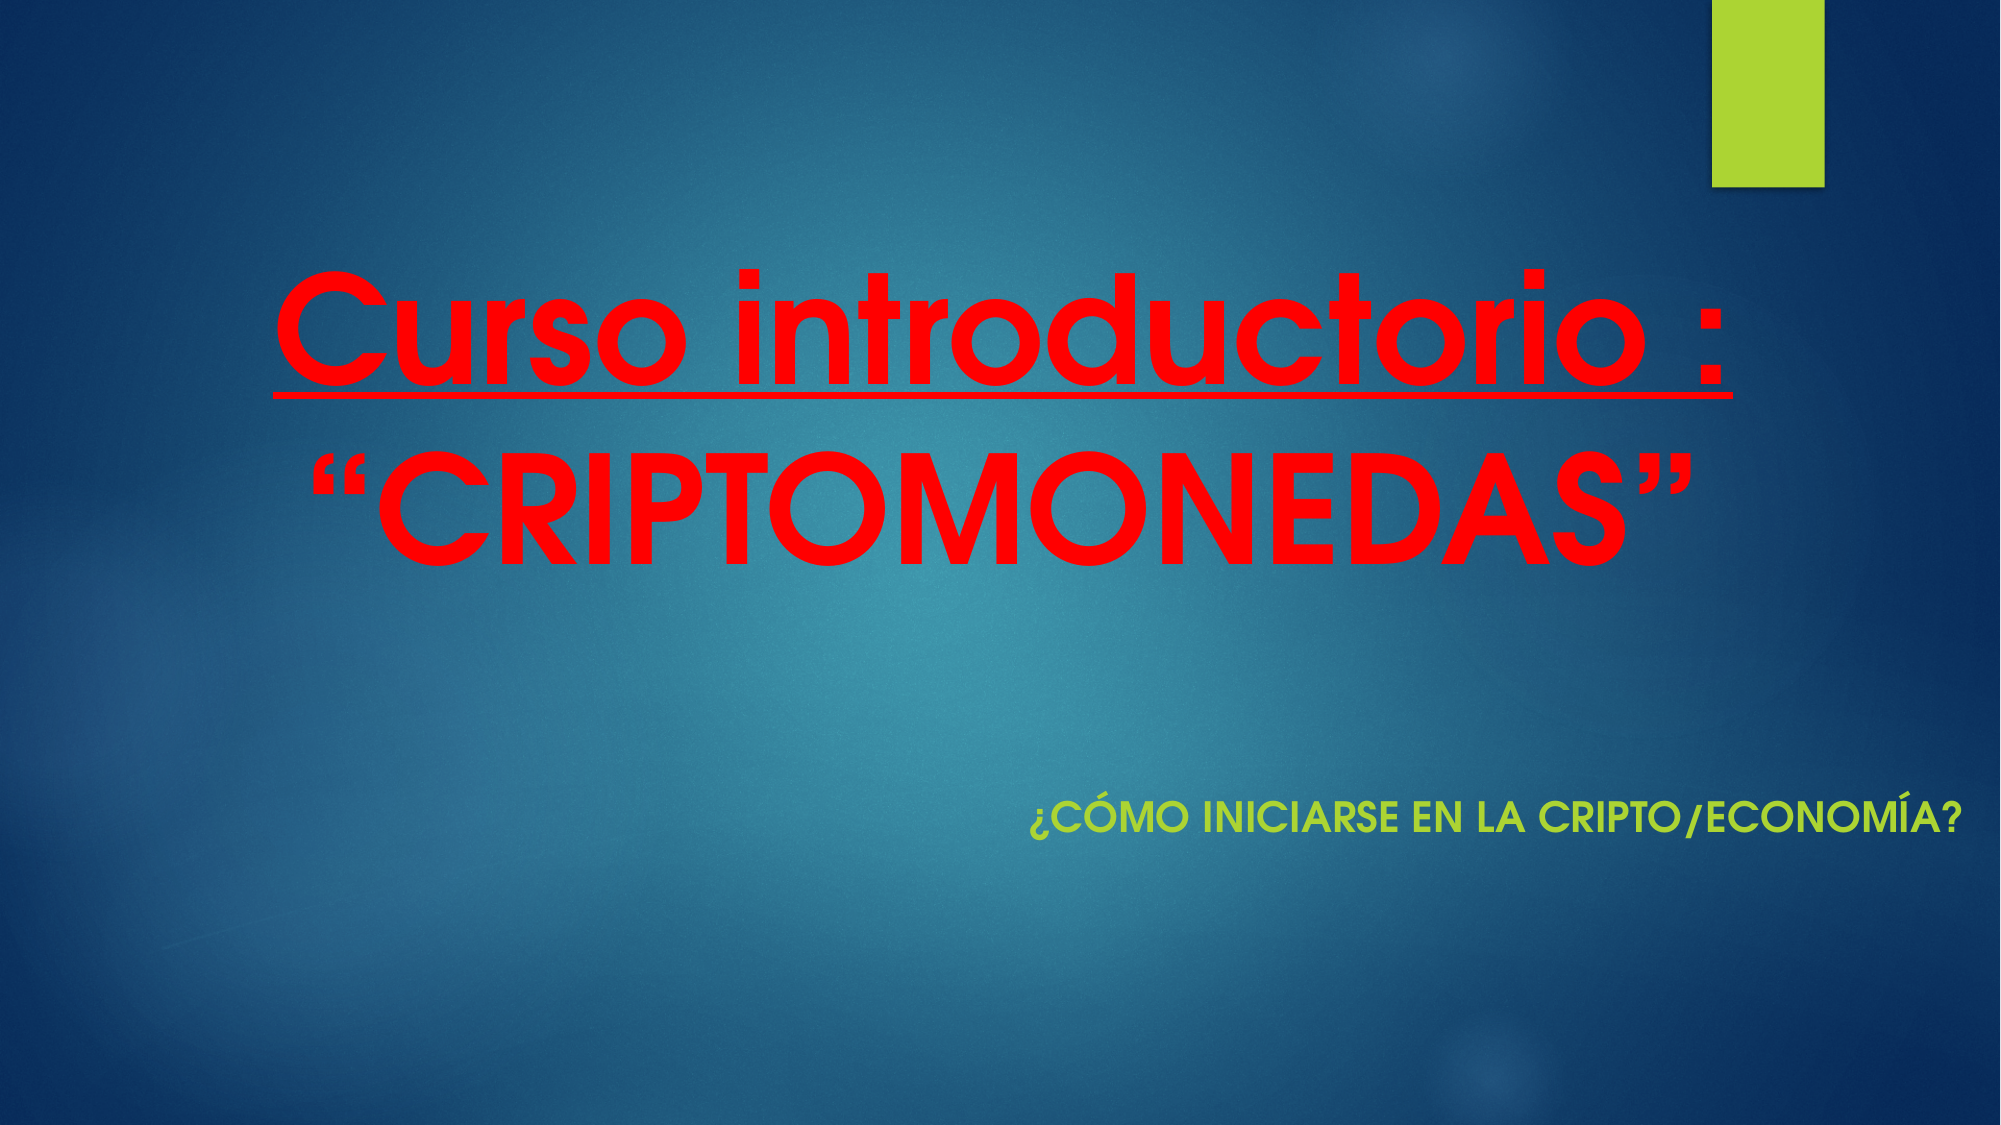

# Curso introductorio : “CRIPTOMONEDAS”
¿Cómo iniciarse en la Cripto/economía?